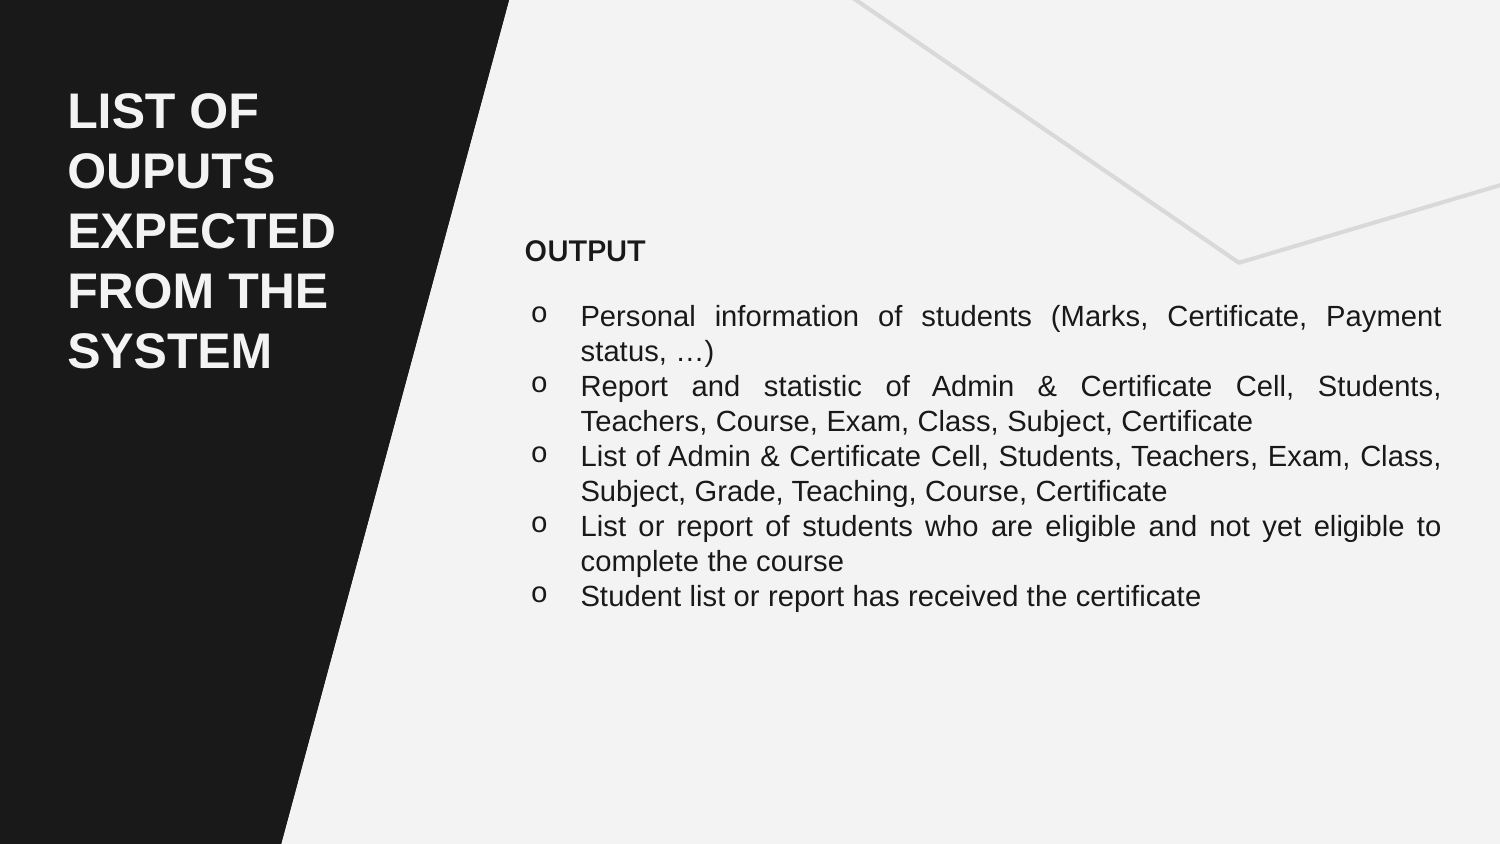

# LIST OF OUPUTS EXPECTED FROM THE SYSTEM
OUTPUT
Personal information of students (Marks, Certificate, Payment status, …)
Report and statistic of Admin & Certificate Cell, Students, Teachers, Course, Exam, Class, Subject, Certificate
List of Admin & Certificate Cell, Students, Teachers, Exam, Class, Subject, Grade, Teaching, Course, Certificate
List or report of students who are eligible and not yet eligible to complete the course
Student list or report has received the certificate